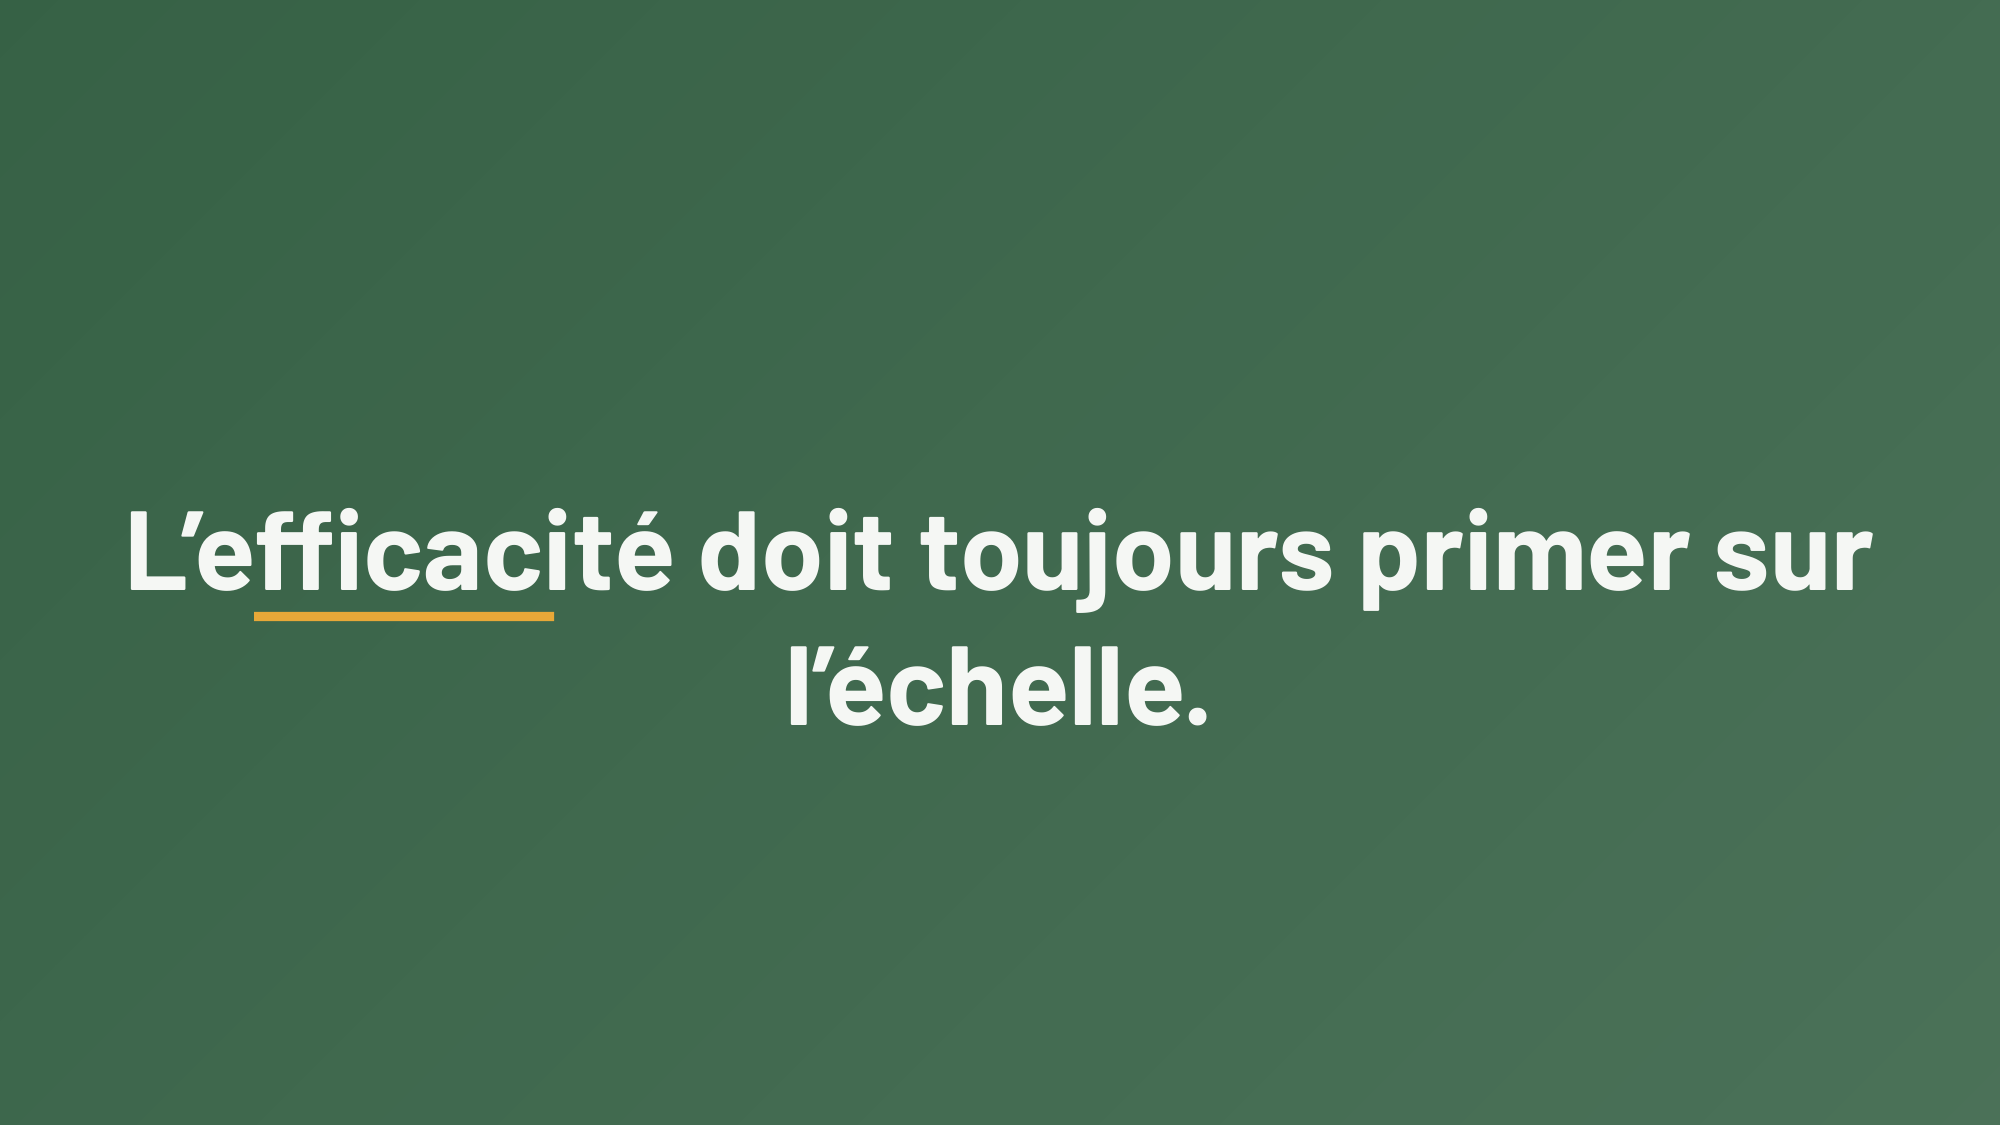

# L’efficacité doit toujours primer sur l’échelle.